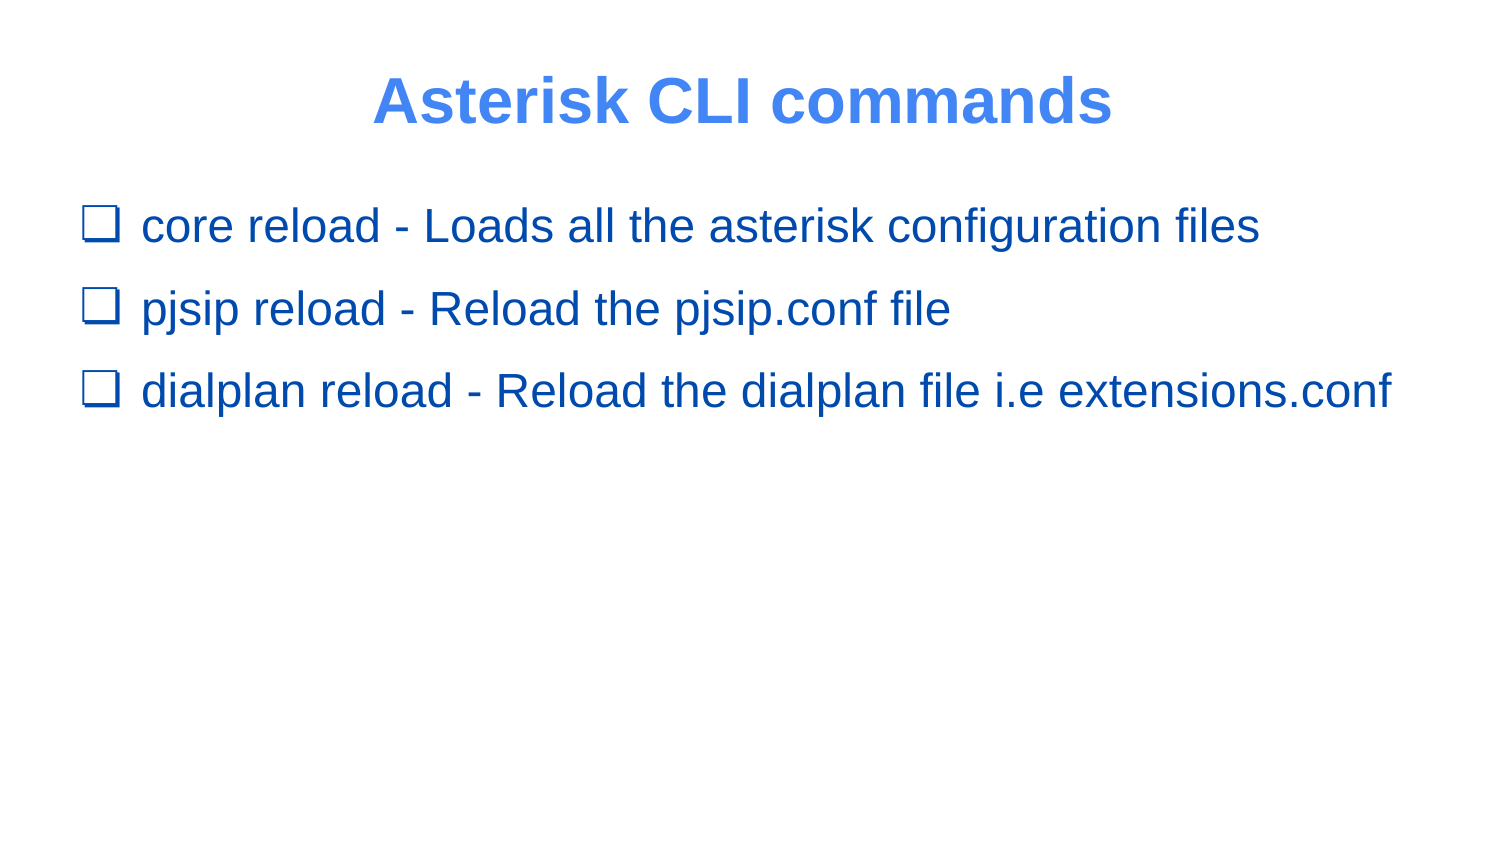

# Asterisk CLI commands
core reload - Loads all the asterisk configuration files
pjsip reload - Reload the pjsip.conf file
dialplan reload - Reload the dialplan file i.e extensions.conf